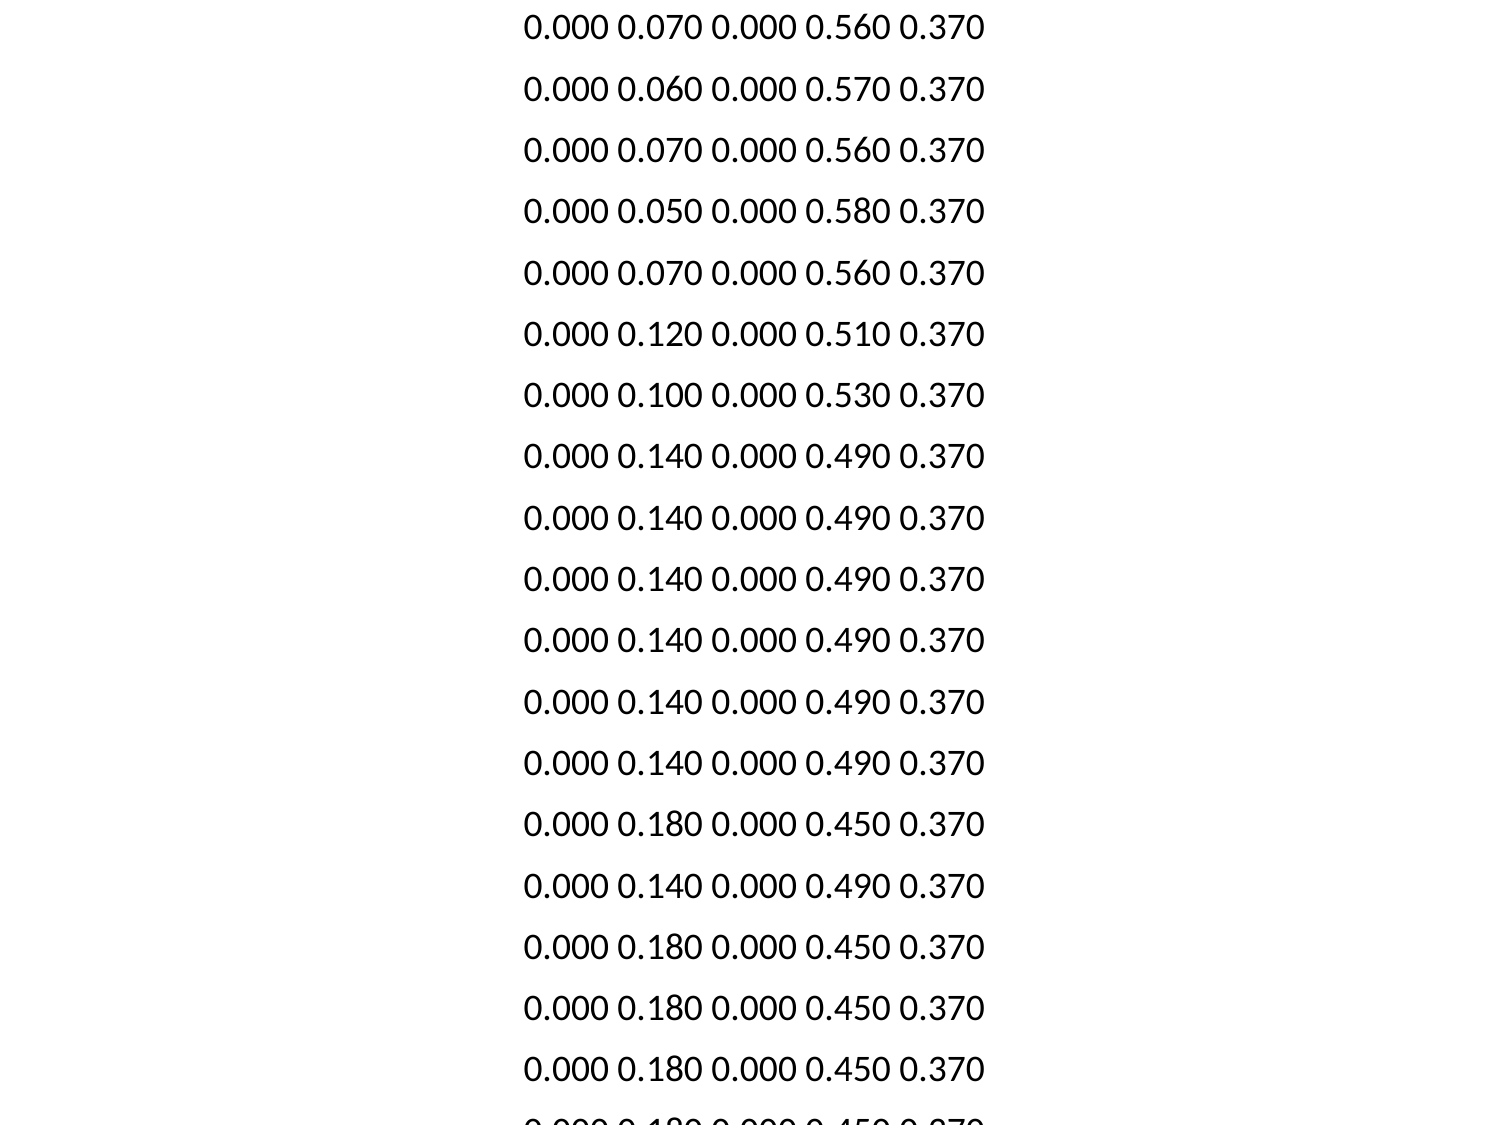

0.000 0.070 0.000 0.560 0.370
 0.000 0.060 0.000 0.570 0.370
 0.000 0.070 0.000 0.560 0.370
 0.000 0.050 0.000 0.580 0.370
 0.000 0.070 0.000 0.560 0.370
 0.000 0.120 0.000 0.510 0.370
 0.000 0.100 0.000 0.530 0.370
 0.000 0.140 0.000 0.490 0.370
 0.000 0.140 0.000 0.490 0.370
 0.000 0.140 0.000 0.490 0.370
 0.000 0.140 0.000 0.490 0.370
 0.000 0.140 0.000 0.490 0.370
 0.000 0.140 0.000 0.490 0.370
 0.000 0.180 0.000 0.450 0.370
 0.000 0.140 0.000 0.490 0.370
 0.000 0.180 0.000 0.450 0.370
 0.000 0.180 0.000 0.450 0.370
 0.000 0.180 0.000 0.450 0.370
 0.000 0.180 0.000 0.450 0.370
 0.000 0.180 0.000 0.450 0.370
 0.000 0.180 0.000 0.450 0.370
 0.000 0.180 0.000 0.450 0.370
 0.000 0.180 0.000 0.450 0.370
 0.000 0.180 0.000 0.450 0.370
 0.000 0.180 0.000 0.450 0.370
 0.000 0.180 0.000 0.450 0.370
 0.000 0.180 0.000 0.450 0.370
 0.000 0.180 0.000 0.450 0.370
 0.000 0.180 0.000 0.450 0.370
 0.000 0.180 0.000 0.450 0.370
 0.000 0.180 0.000 0.450 0.370
 0.000 0.440 0.000 0.190 0.370
 0.000 0.440 0.000 0.190 0.370
 0.000 0.440 0.000 0.190 0.370
 0.000 0.440 0.000 0.190 0.370
 0.000 0.440 0.000 0.190 0.370
 0.000 0.440 0.000 0.190 0.370
 0.000 0.440 0.000 0.190 0.370